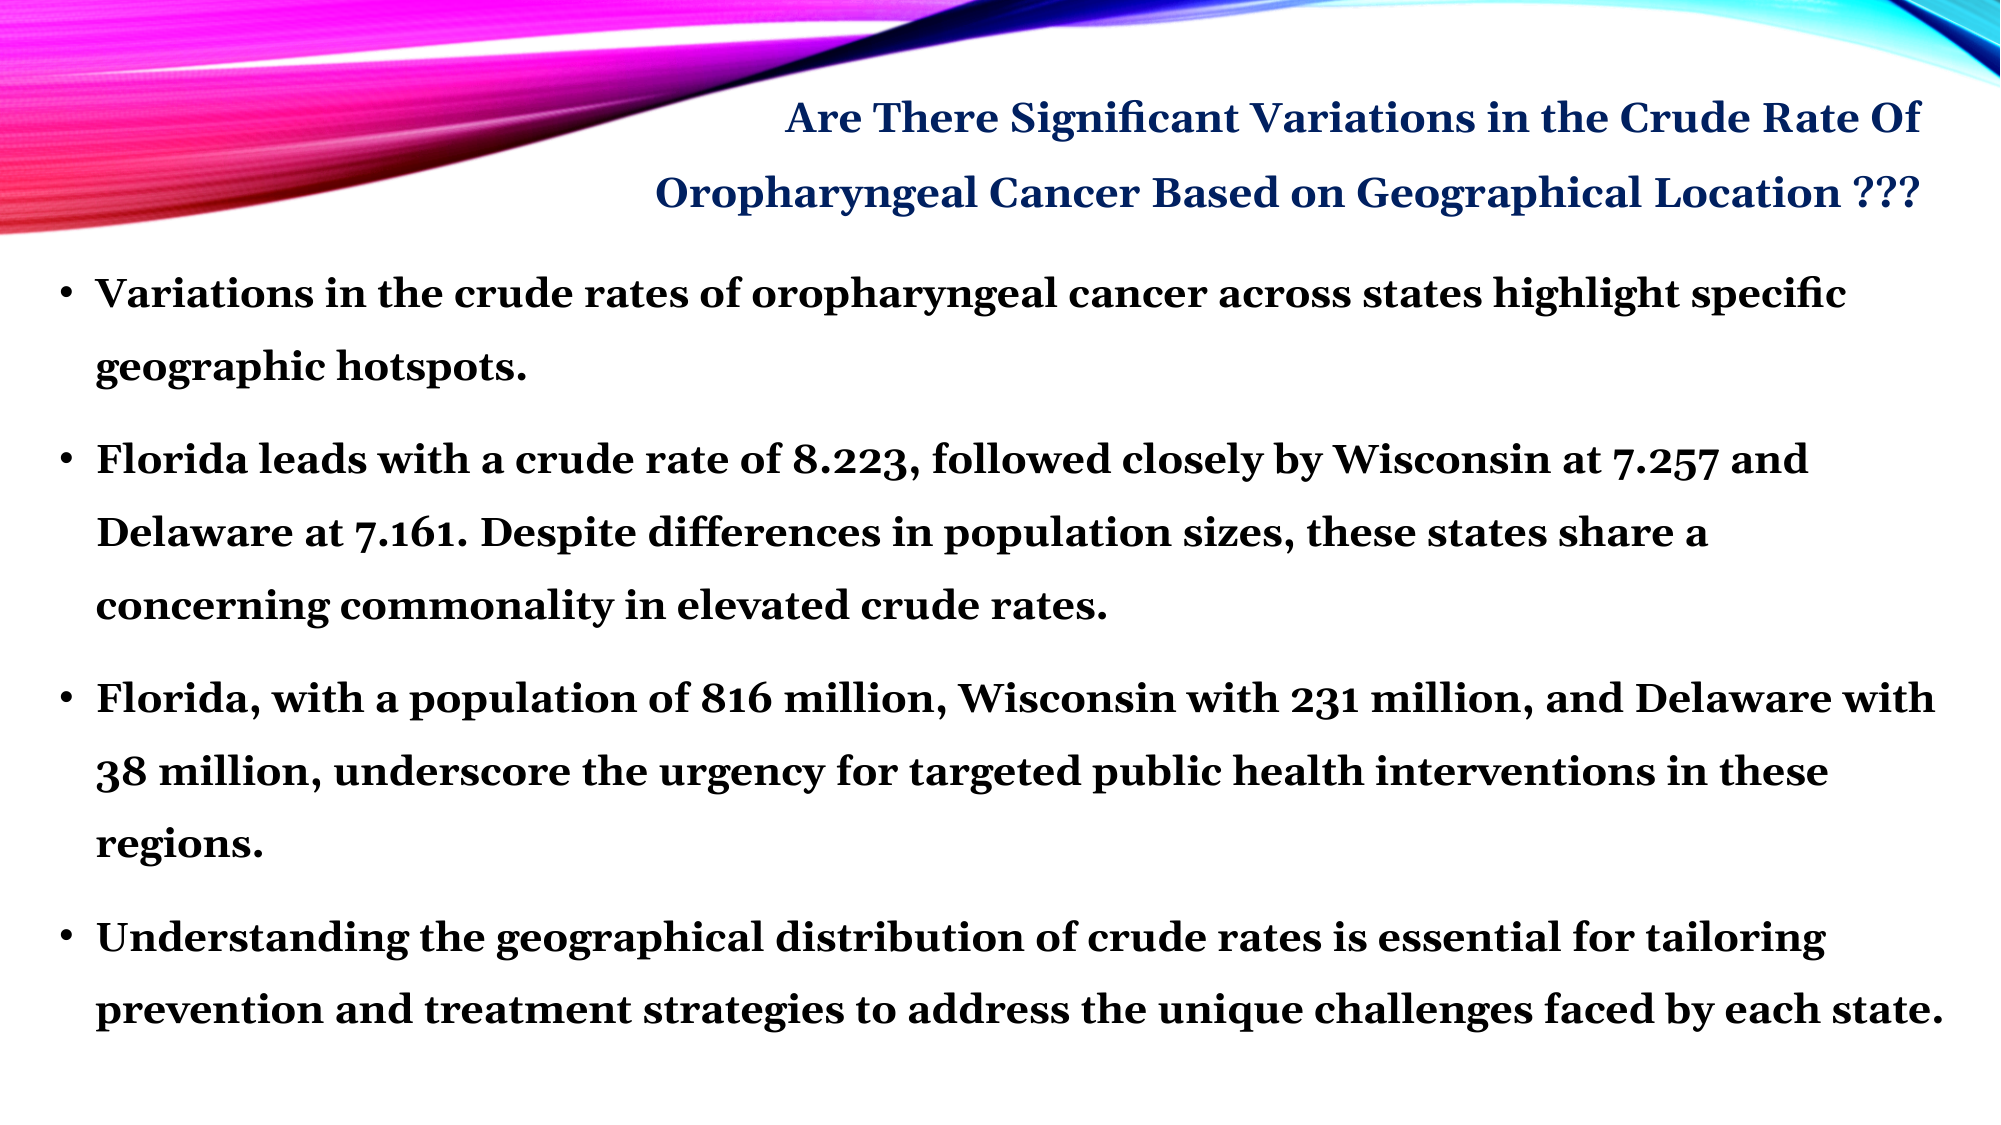

# Are There Significant Variations in the Crude Rate Of Oropharyngeal Cancer Based on Geographical Location ???
Variations in the crude rates of oropharyngeal cancer across states highlight specific geographic hotspots.
Florida leads with a crude rate of 8.223, followed closely by Wisconsin at 7.257 and Delaware at 7.161. Despite differences in population sizes, these states share a concerning commonality in elevated crude rates.
Florida, with a population of 816 million, Wisconsin with 231 million, and Delaware with 38 million, underscore the urgency for targeted public health interventions in these regions.
Understanding the geographical distribution of crude rates is essential for tailoring prevention and treatment strategies to address the unique challenges faced by each state.